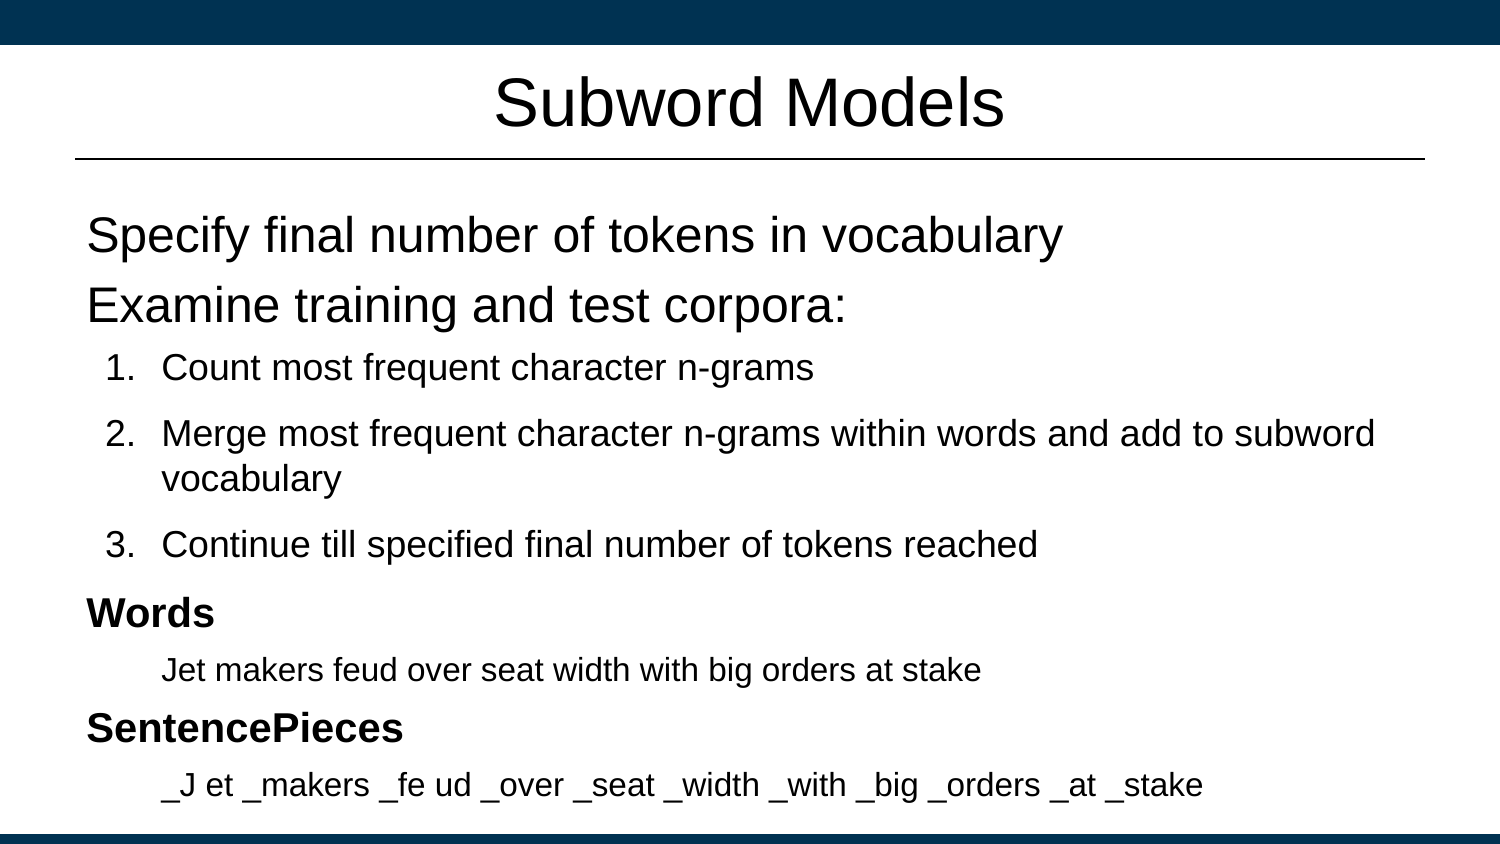

# Subword Models
Specify final number of tokens in vocabulary
Examine training and test corpora:
Count most frequent character n-grams
Merge most frequent character n-grams within words and add to subword vocabulary
Continue till specified final number of tokens reached
Words
Jet makers feud over seat width with big orders at stake
SentencePieces
_J et _makers _fe ud _over _seat _width _with _big _orders _at _stake